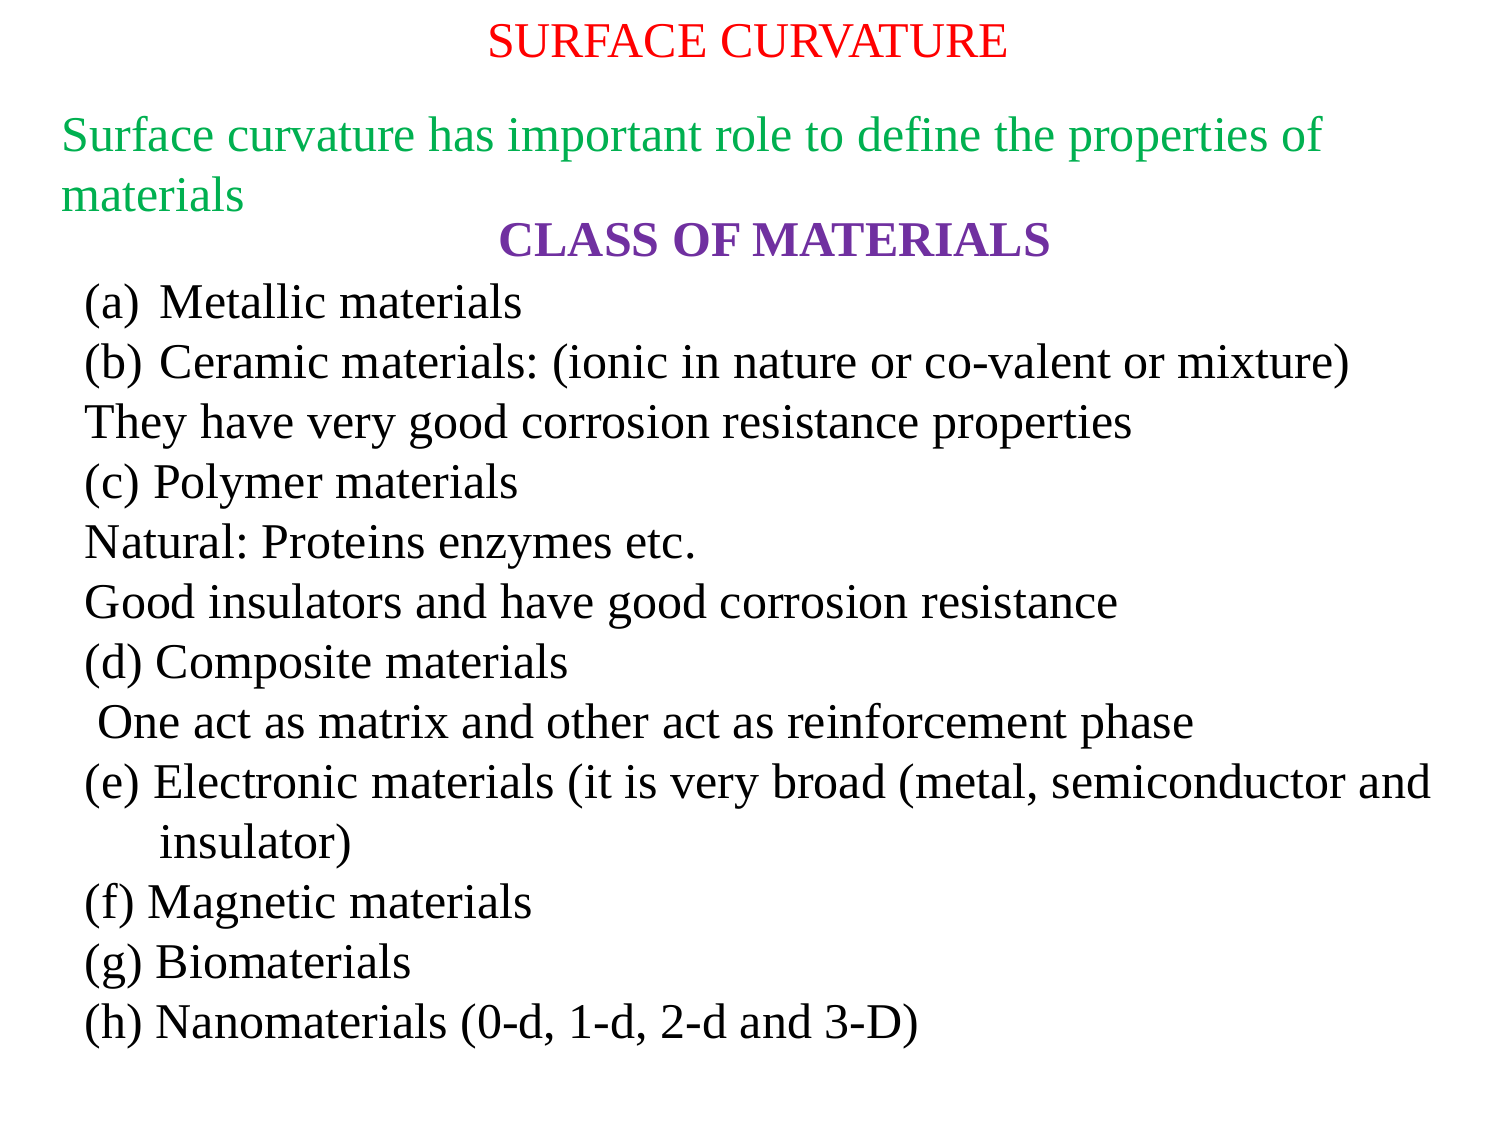

SURFACE CURVATURE
Surface curvature has important role to define the properties of materials
CLASS OF MATERIALS
Metallic materials
Ceramic materials: (ionic in nature or co-valent or mixture)
They have very good corrosion resistance properties
(c) Polymer materials
Natural: Proteins enzymes etc.
Good insulators and have good corrosion resistance
(d) Composite materials
 One act as matrix and other act as reinforcement phase
(e) Electronic materials (it is very broad (metal, semiconductor and insulator)
(f) Magnetic materials
(g) Biomaterials
(h) Nanomaterials (0-d, 1-d, 2-d and 3-D)